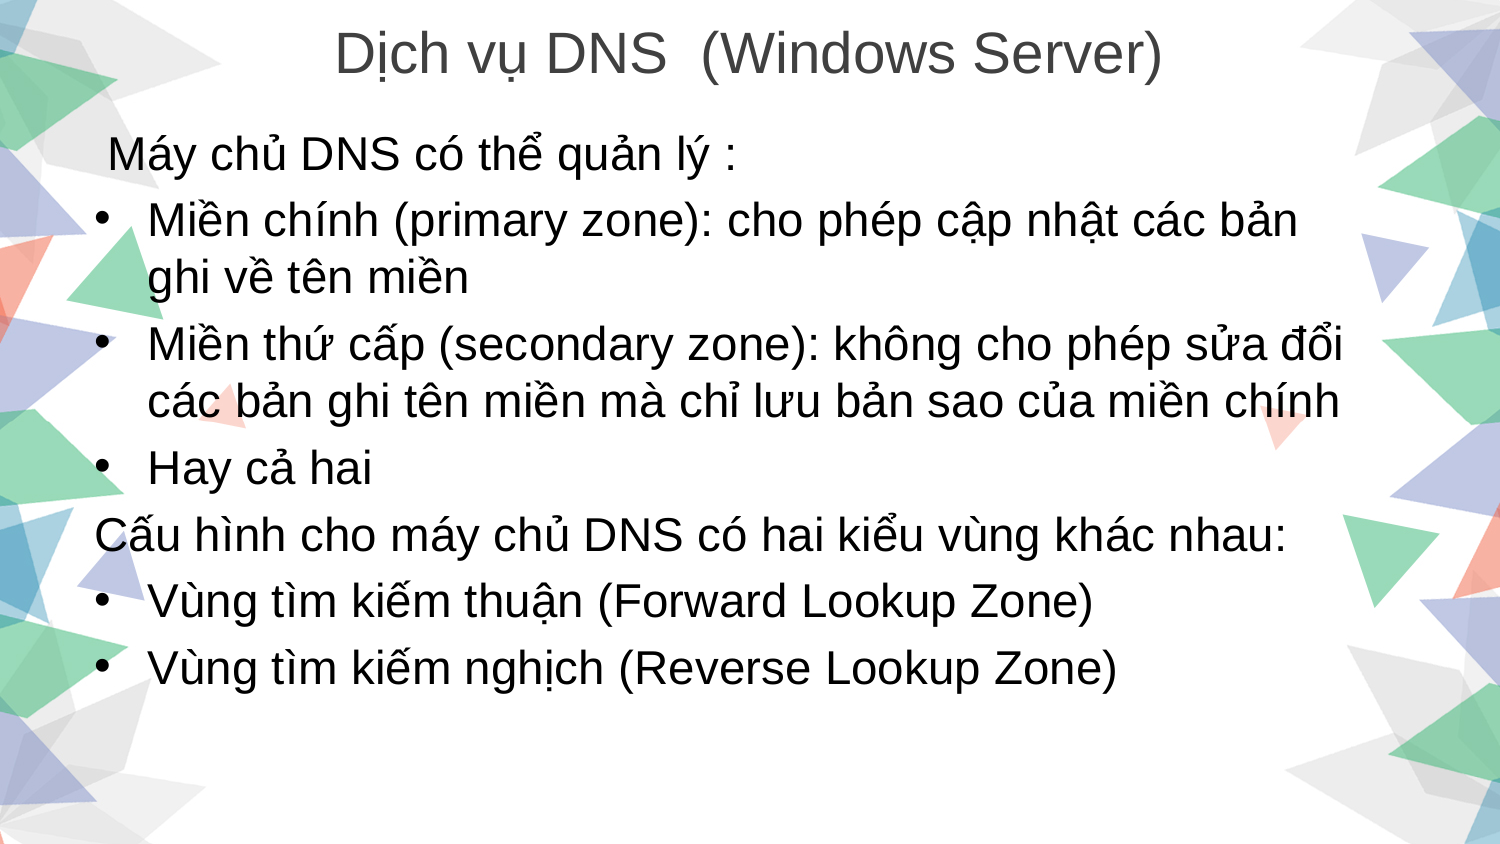

Dịch vụ DNS  (Windows Server)
 Máy chủ DNS có thể quản lý :
Miền chính (primary zone): cho phép cập nhật các bản ghi về tên miền
Miền thứ cấp (secondary zone): không cho phép sửa đổi các bản ghi tên miền mà chỉ lưu bản sao của miền chính
Hay cả hai
Cấu hình cho máy chủ DNS có hai kiểu vùng khác nhau:
Vùng tìm kiếm thuận (Forward Lookup Zone)
Vùng tìm kiếm nghịch (Reverse Lookup Zone)